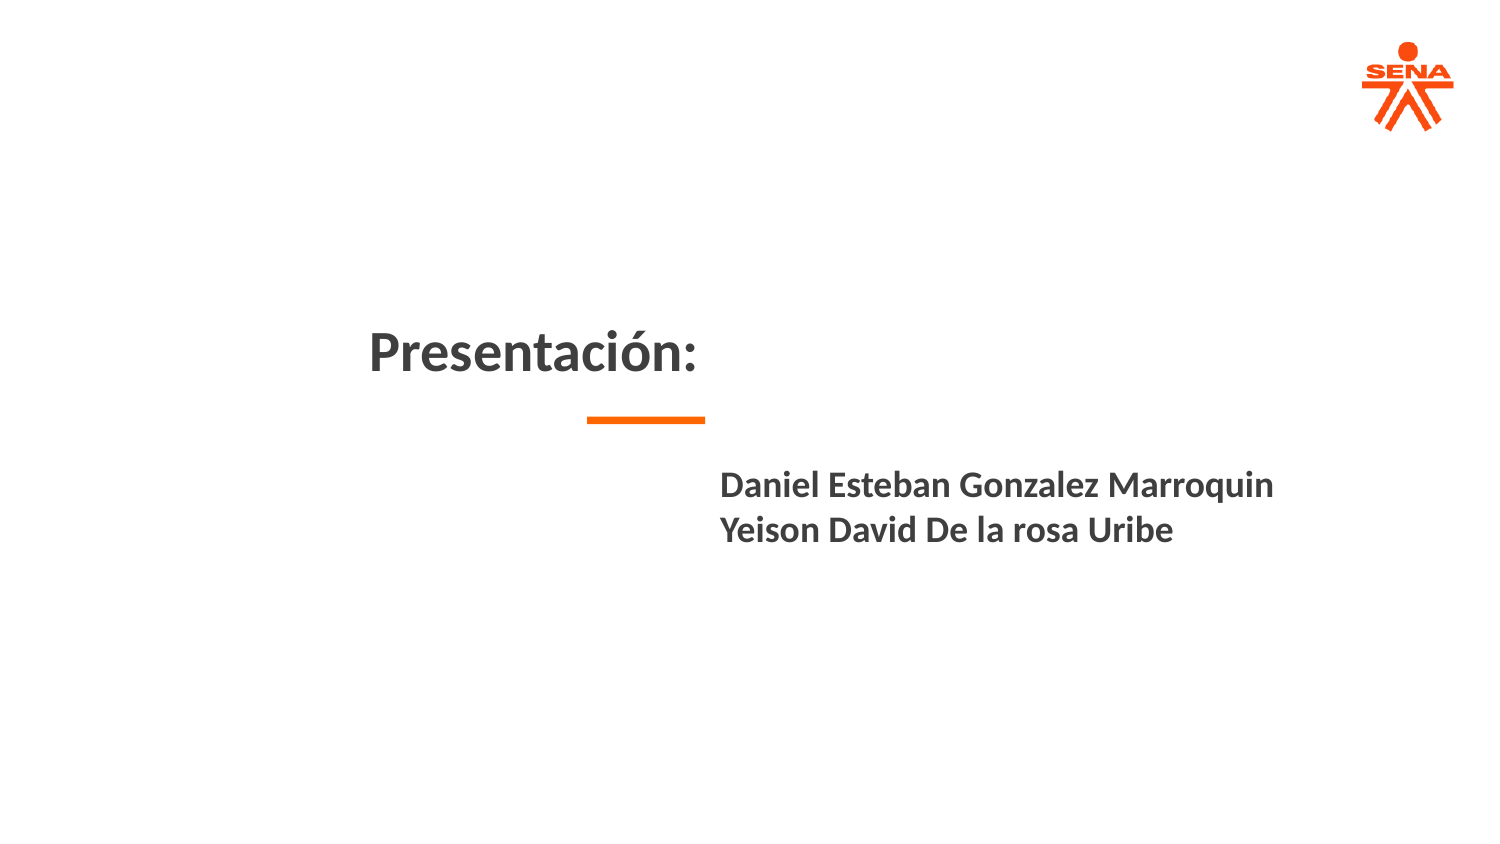

Presentación:

Daniel Esteban Gonzalez Marroquin
Yeison David De la rosa Uribe